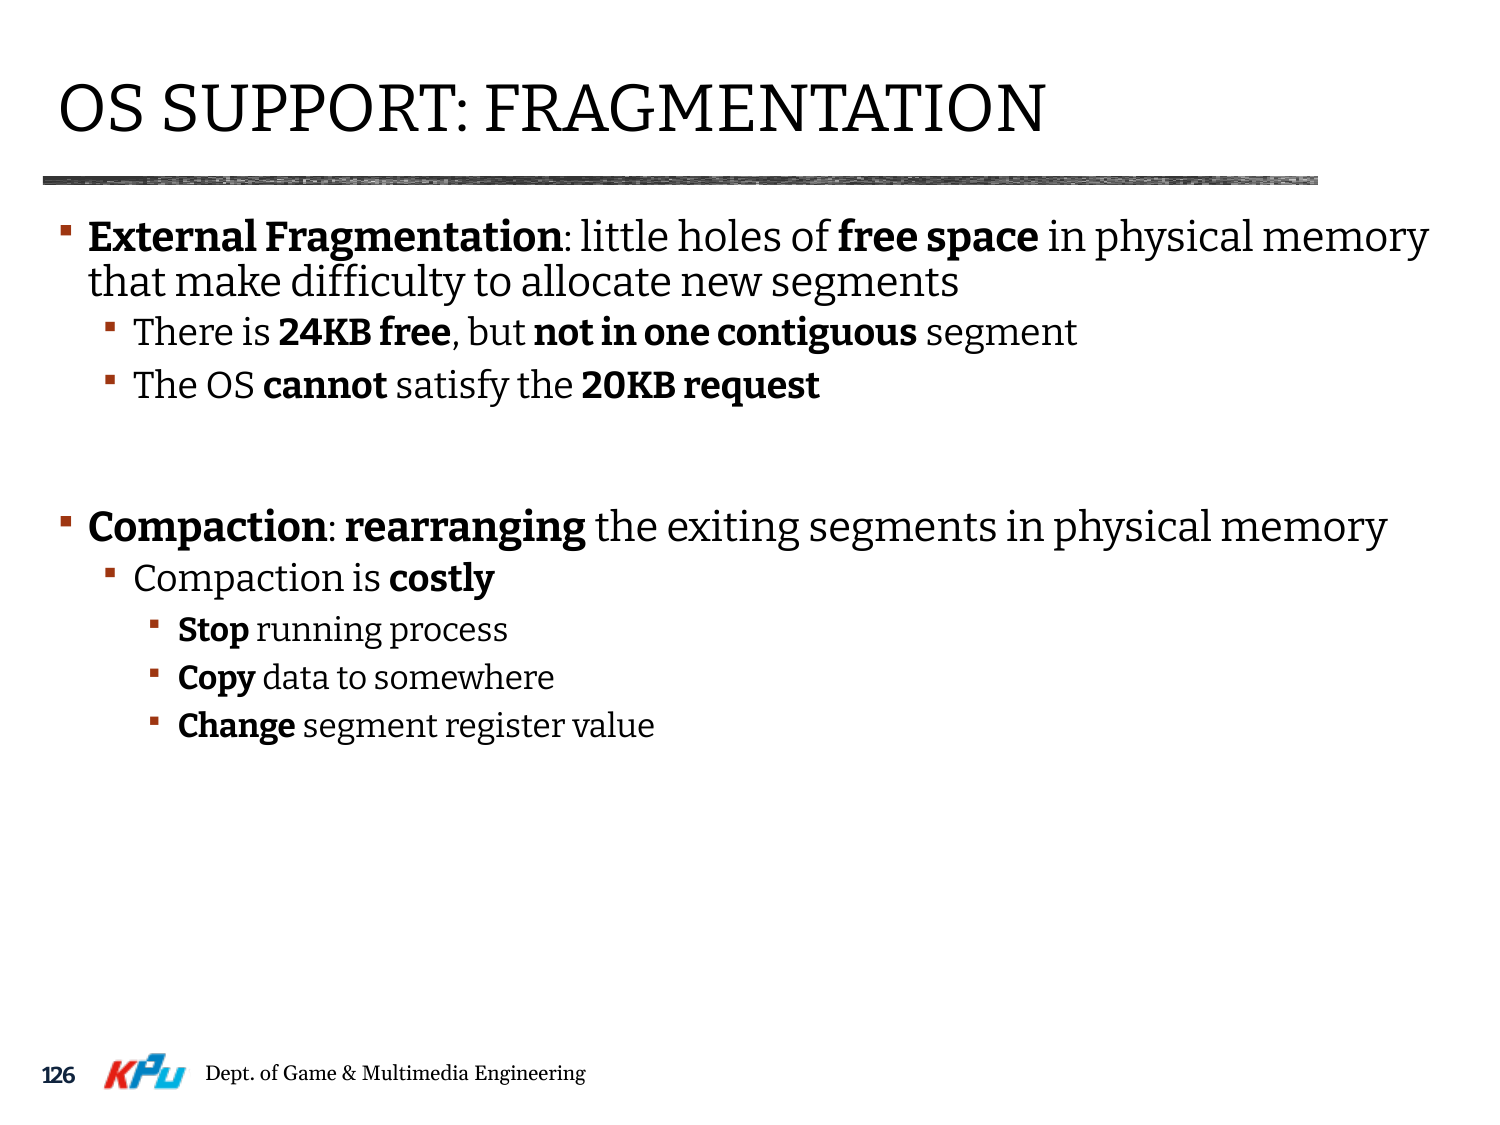

# OS support: Fragmentation
External Fragmentation: little holes of free space in physical memory that make difficulty to allocate new segments
There is 24KB free, but not in one contiguous segment
The OS cannot satisfy the 20KB request

Compaction: rearranging the exiting segments in physical memory
Compaction is costly
Stop running process
Copy data to somewhere
Change segment register value

Dept. of Game & Multimedia Engineering
126